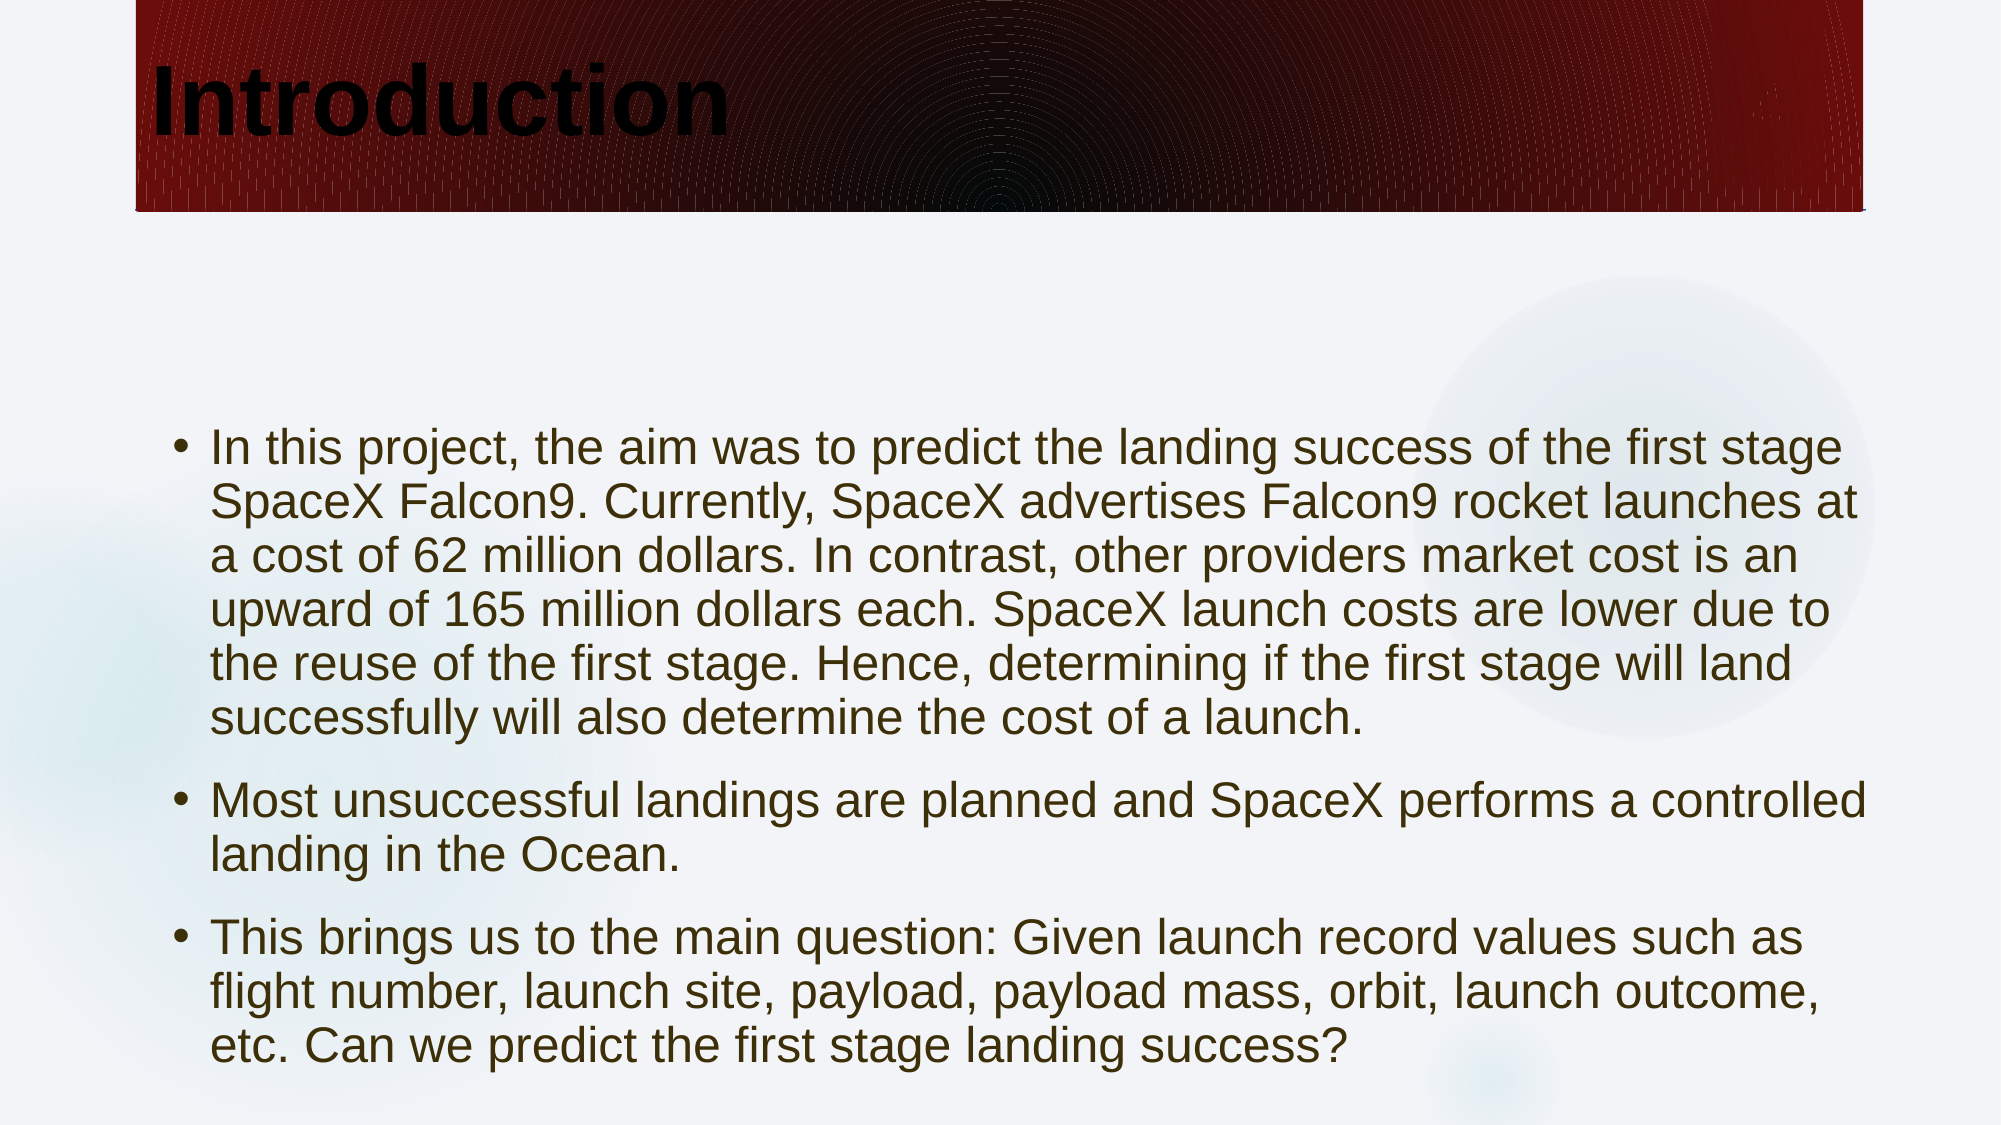

Introduction
4
In this project, the aim was to predict the landing success of the first stage SpaceX Falcon9. Currently, SpaceX advertises Falcon9 rocket launches at a cost of 62 million dollars. In contrast, other providers market cost is an upward of 165 million dollars each. SpaceX launch costs are lower due to the reuse of the first stage. Hence, determining if the first stage will land successfully will also determine the cost of a launch.
Most unsuccessful landings are planned and SpaceX performs a controlled landing in the Ocean.
This brings us to the main question: Given launch record values such as flight number, launch site, payload, payload mass, orbit, launch outcome, etc. Can we predict the first stage landing success?